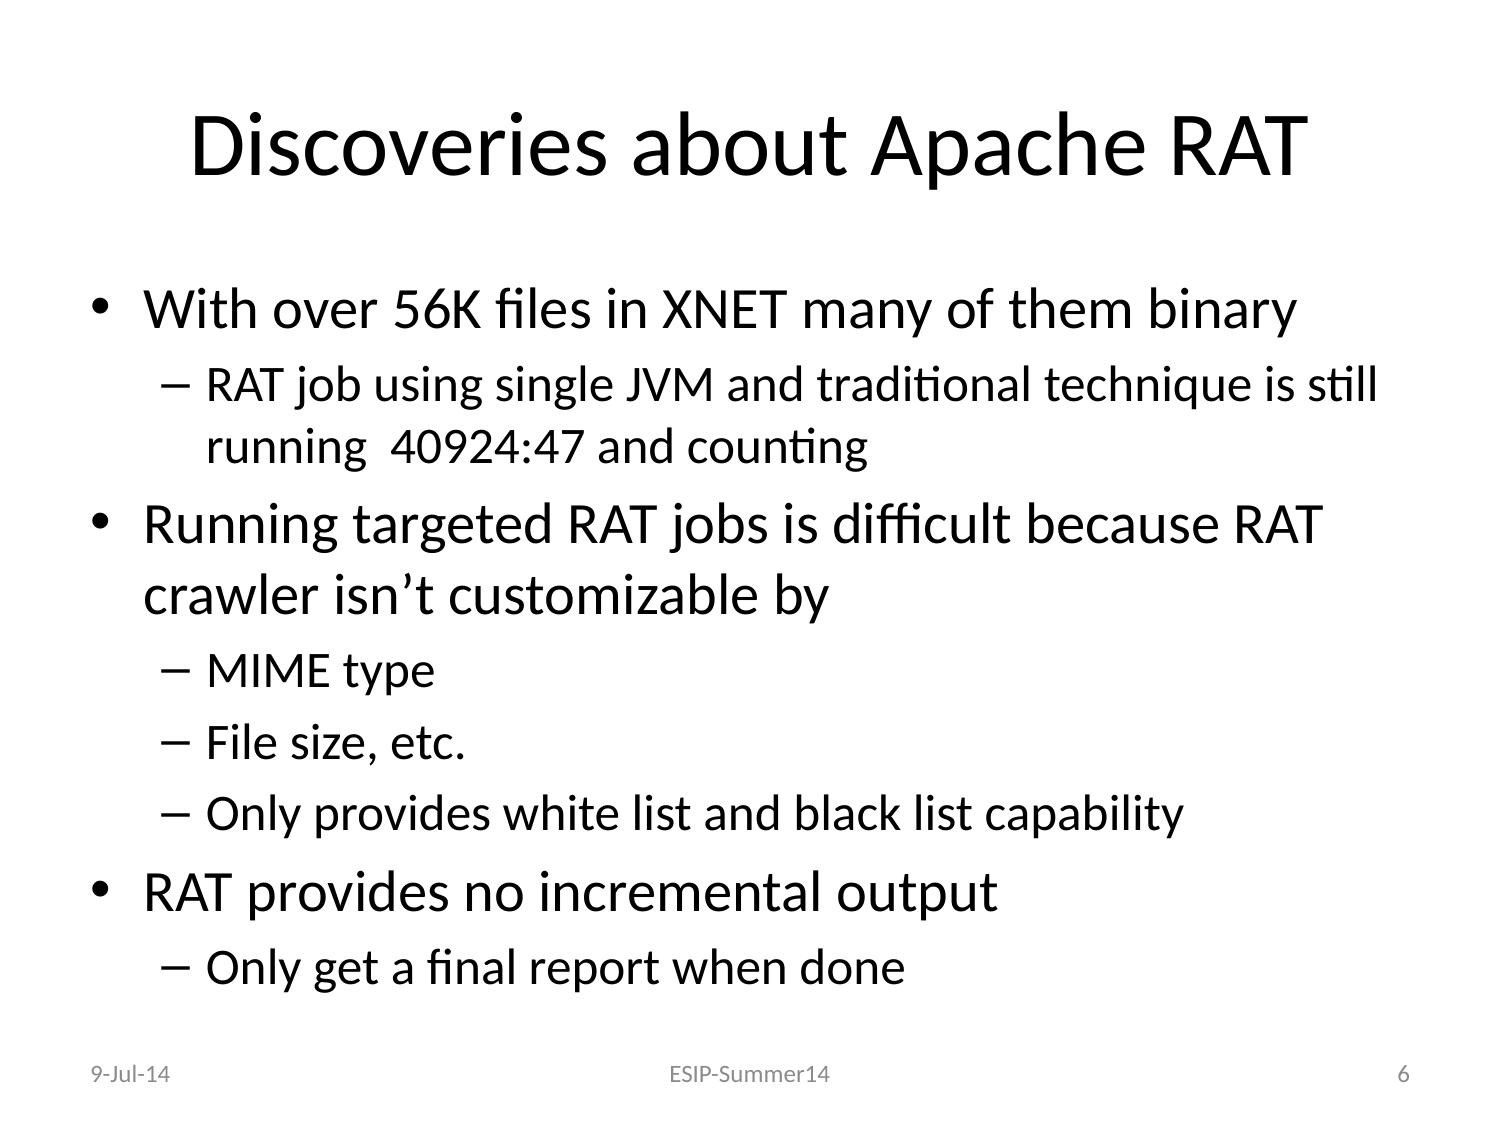

# Discoveries about Apache RAT
With over 56K files in XNET many of them binary
RAT job using single JVM and traditional technique is still running  40924:47 and counting
Running targeted RAT jobs is difficult because RAT crawler isn’t customizable by
MIME type
File size, etc.
Only provides white list and black list capability
RAT provides no incremental output
Only get a final report when done
9-Jul-14
ESIP-Summer14
6